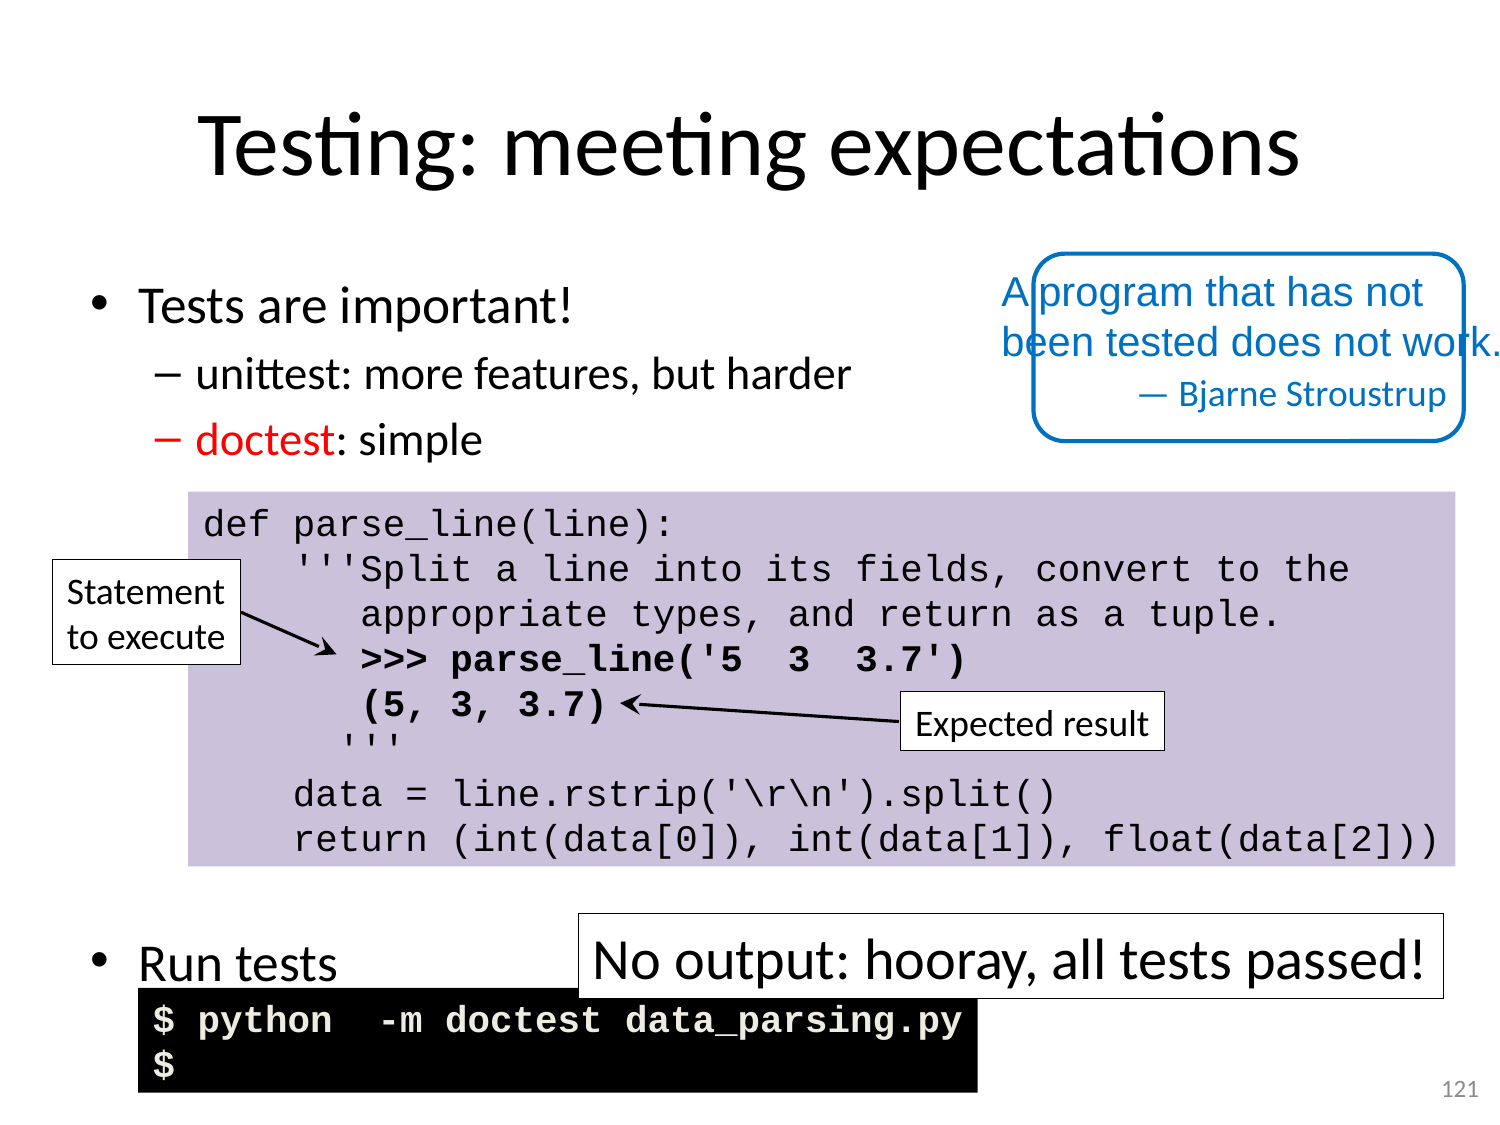

# Testing: meeting expectations

A program that has not
been tested does not work.
— Bjarne Stroustrup
Tests are important!
unittest: more features, but harder
doctest: simple

Run tests
def parse_line(line):
    '''Split a line into its fields, convert to the
       appropriate types, and return as a tuple.
       >>> parse_line('5  3  3.7')
       (5, 3, 3.7)
      '''
    data = line.rstrip('\r\n').split()
    return (int(data[0]), int(data[1]), float(data[2]))
Statement
to execute
Expected result
No output: hooray, all tests passed!
$ python  -m doctest data_parsing.py
$
121